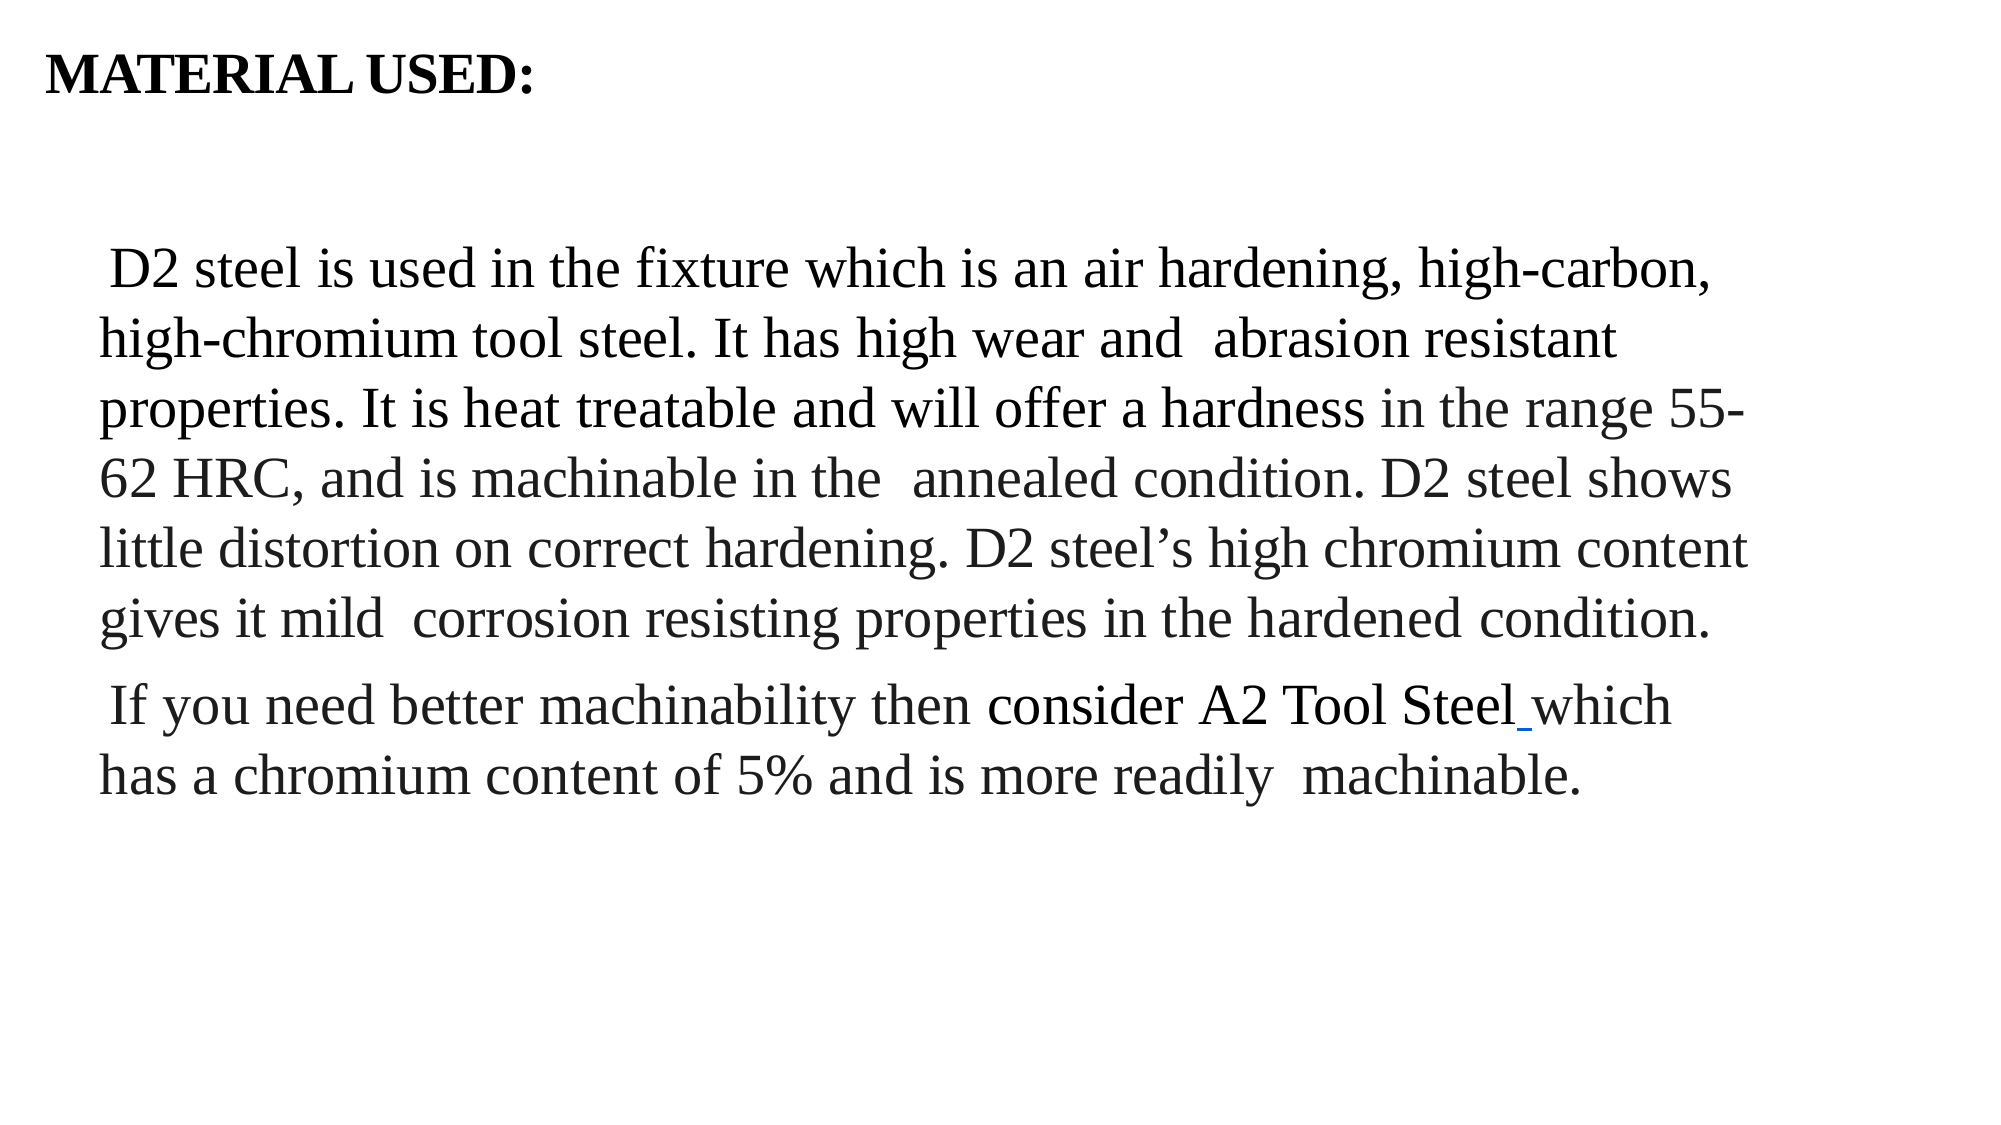

# MATERIAL USED:
D2 steel is used in the fixture which is an air hardening, high-carbon, high-chromium tool steel. It has high wear and  abrasion resistant properties. It is heat treatable and will offer a hardness in the range 55-62 HRC, and is machinable in the  annealed condition. D2 steel shows little distortion on correct hardening. D2 steel’s high chromium content gives it mild  corrosion resisting properties in the hardened condition.
If you need better machinability then consider A2 Tool Steel which has a chromium content of 5% and is more readily  machinable.